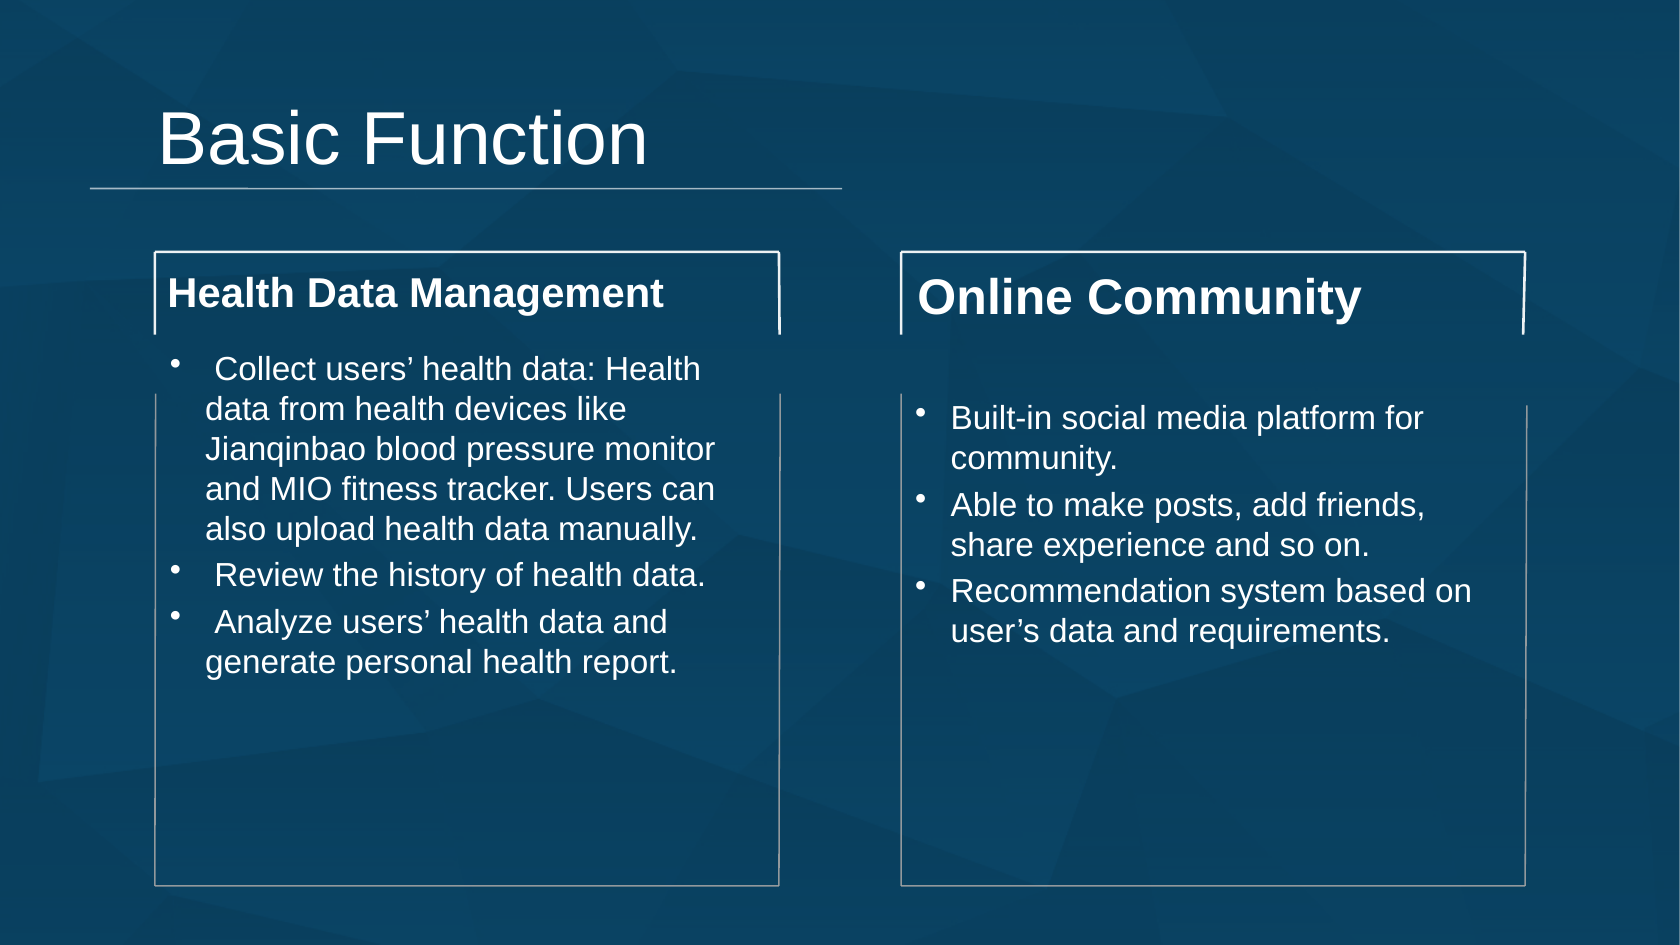

Basic Function

Online Community
 Collect users’ health data: Health data from health devices like Jianqinbao blood pressure monitor and MIO fitness tracker. Users can also upload health data manually.
 Review the history of health data.
 Analyze users’ health data and generate personal health report.
Health Data Management
Built-in social media platform for community.
Able to make posts, add friends, share experience and so on.
Recommendation system based on user’s data and requirements.